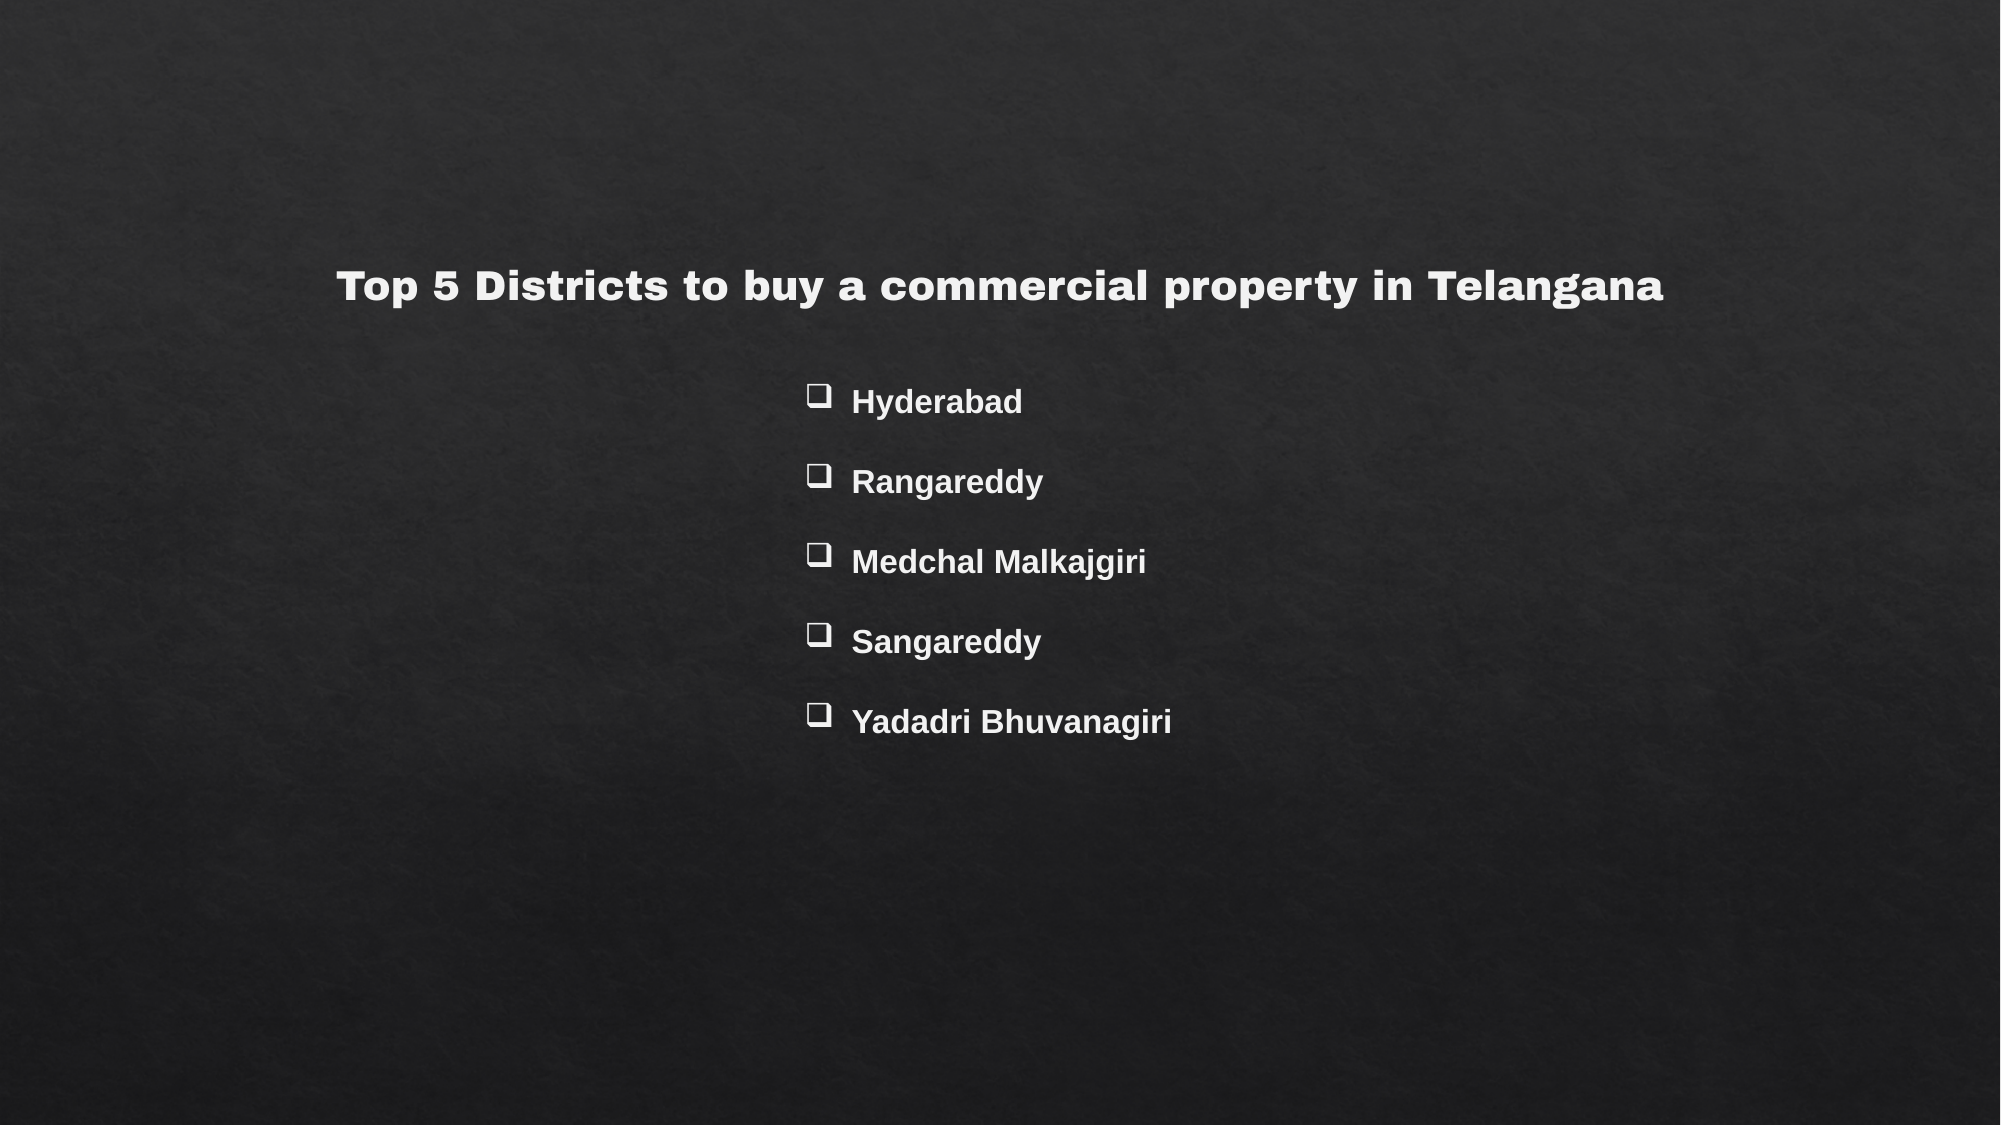

Top 5 Districts to buy a commercial property in Telangana
Hyderabad

Rangareddy

Medchal Malkajgiri

Sangareddy

Yadadri Bhuvanagiri